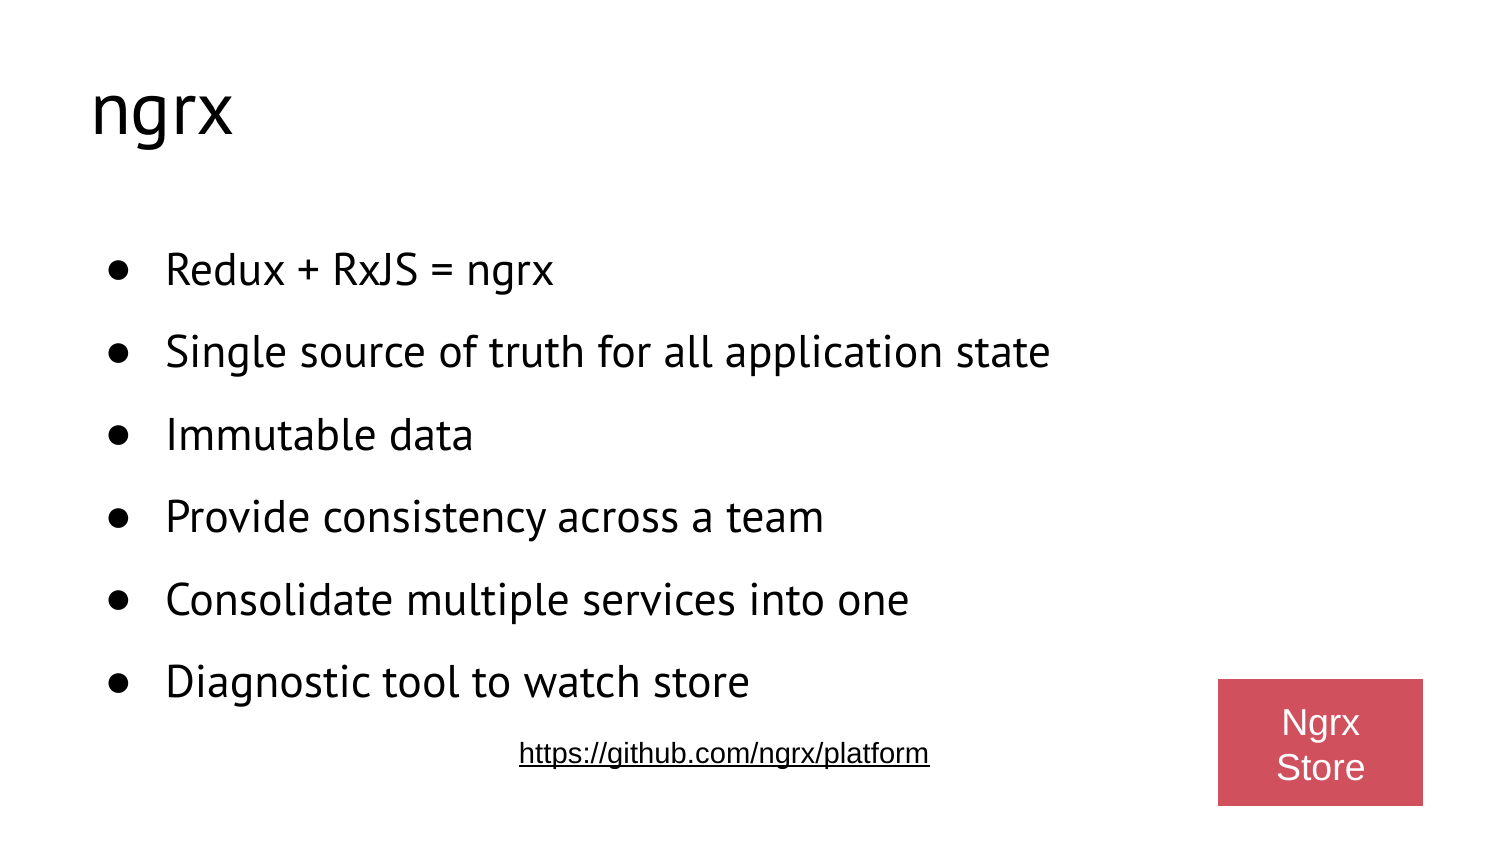

# ngrx
Redux + RxJS = ngrx
Single source of truth for all application state
Immutable data
Provide consistency across a team
Consolidate multiple services into one
Diagnostic tool to watch store
Ngrx Store
https://github.com/ngrx/platform